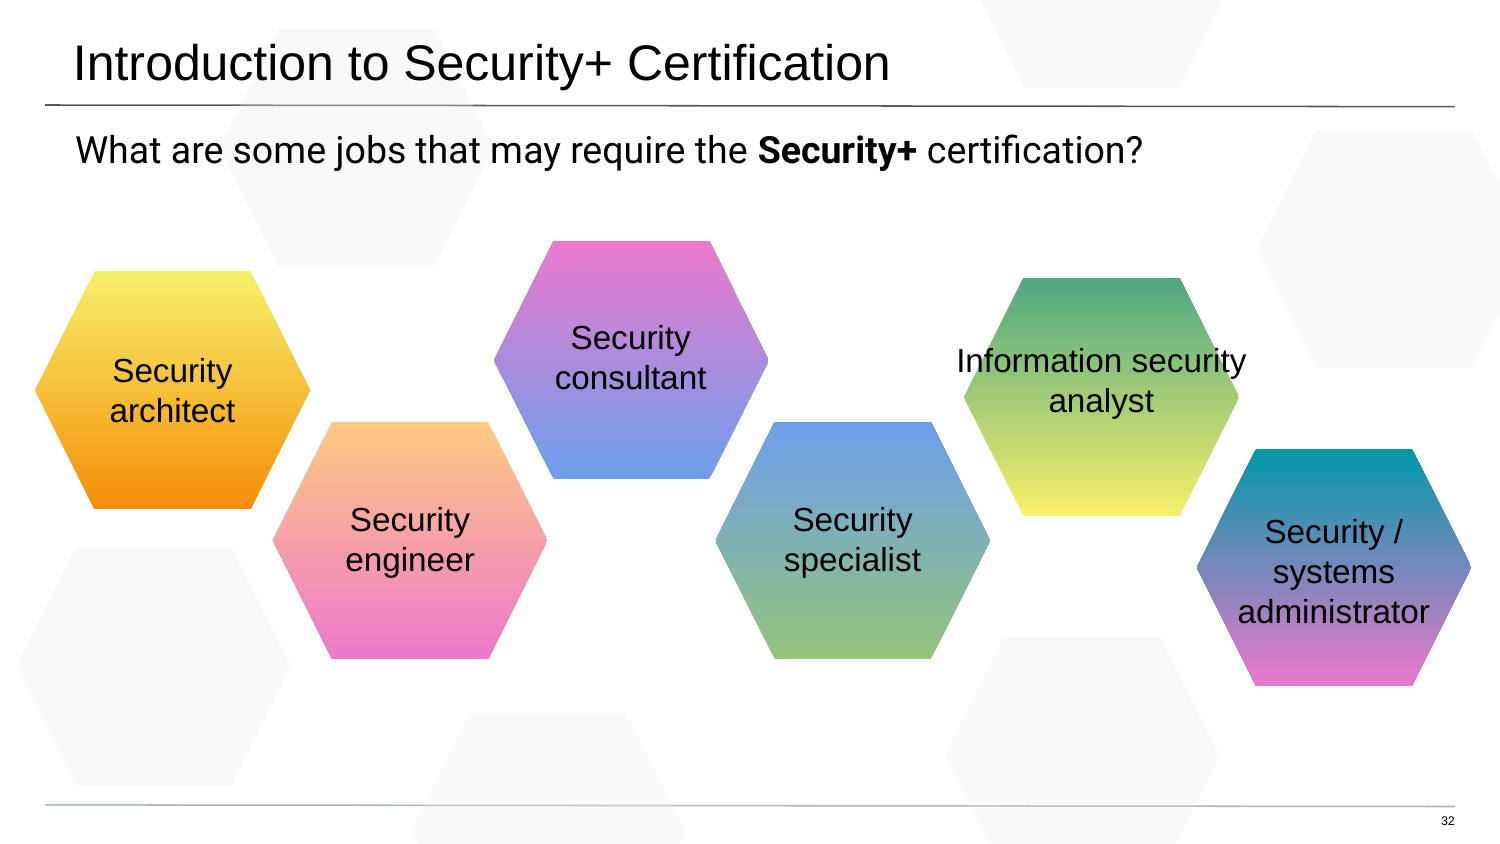

# Introduction to Security+ Certification

What are some jobs that may require the Security+ certification?

Security
consultant
Information security
analyst
Security
architect

Security
engineer
Security
specialist
Security /
systems
administrator

32